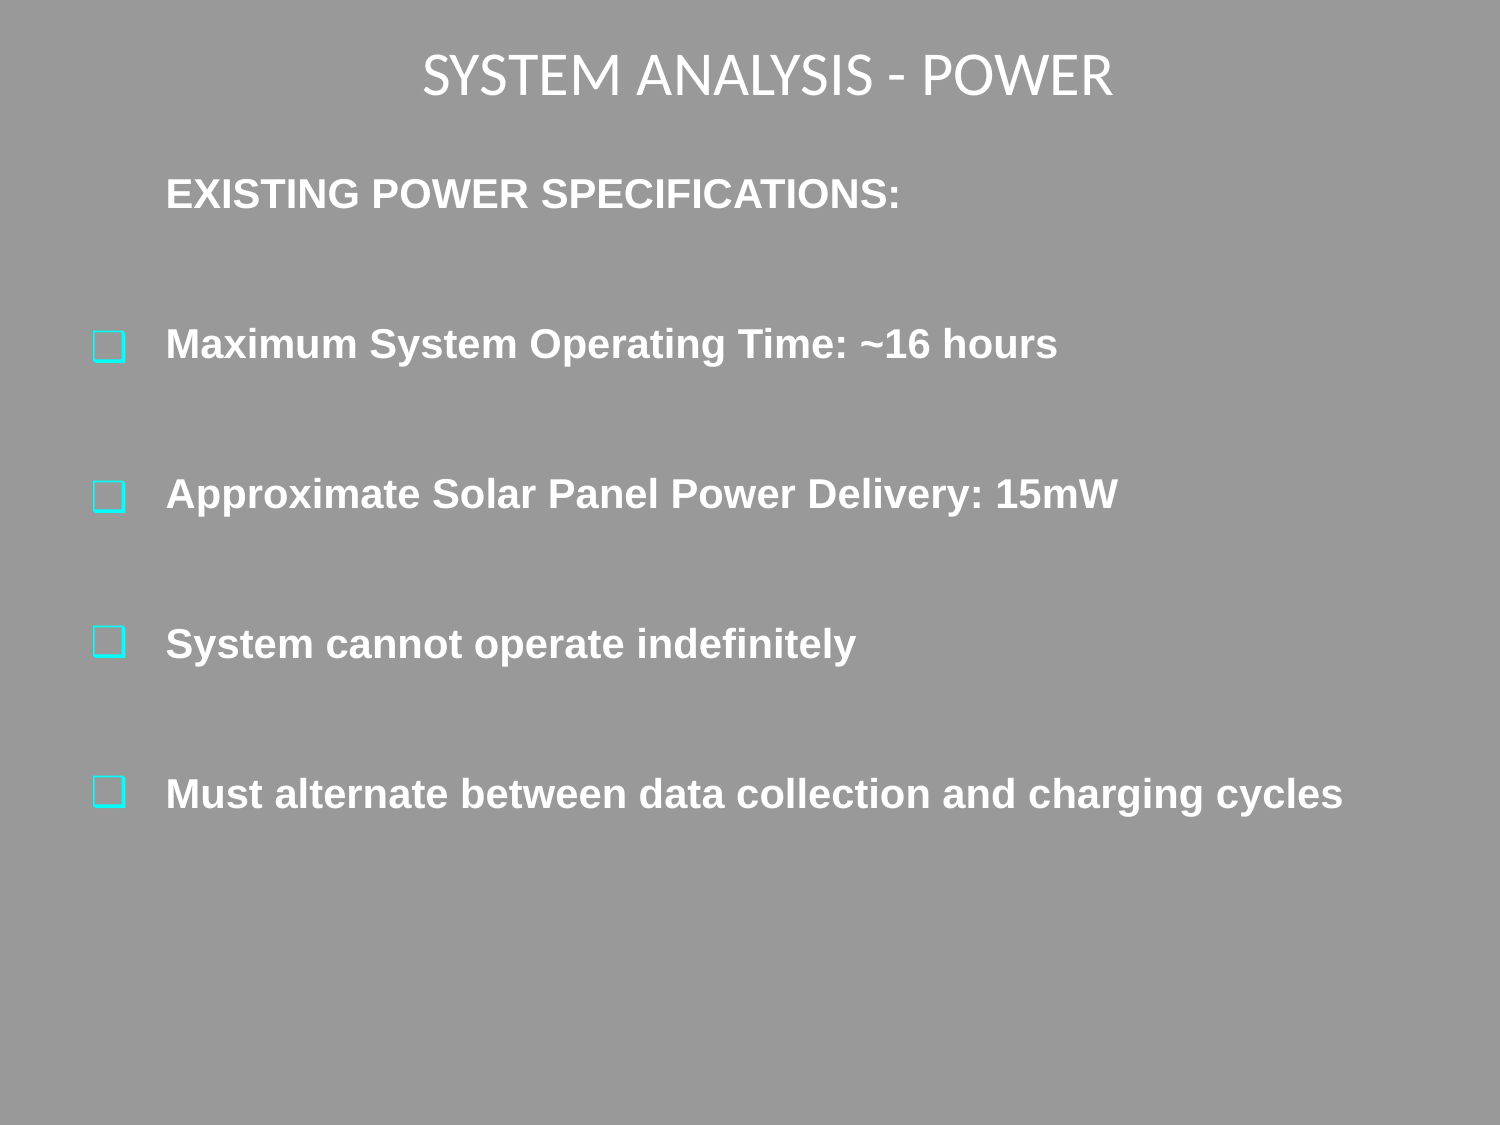

SYSTEM ANALYSIS - POWER
EXISTING POWER SPECIFICATIONS:

Maximum System Operating Time: ~16 hours

Approximate Solar Panel Power Delivery: 15mW

System cannot operate indefinitely

Must alternate between data collection and charging cycles